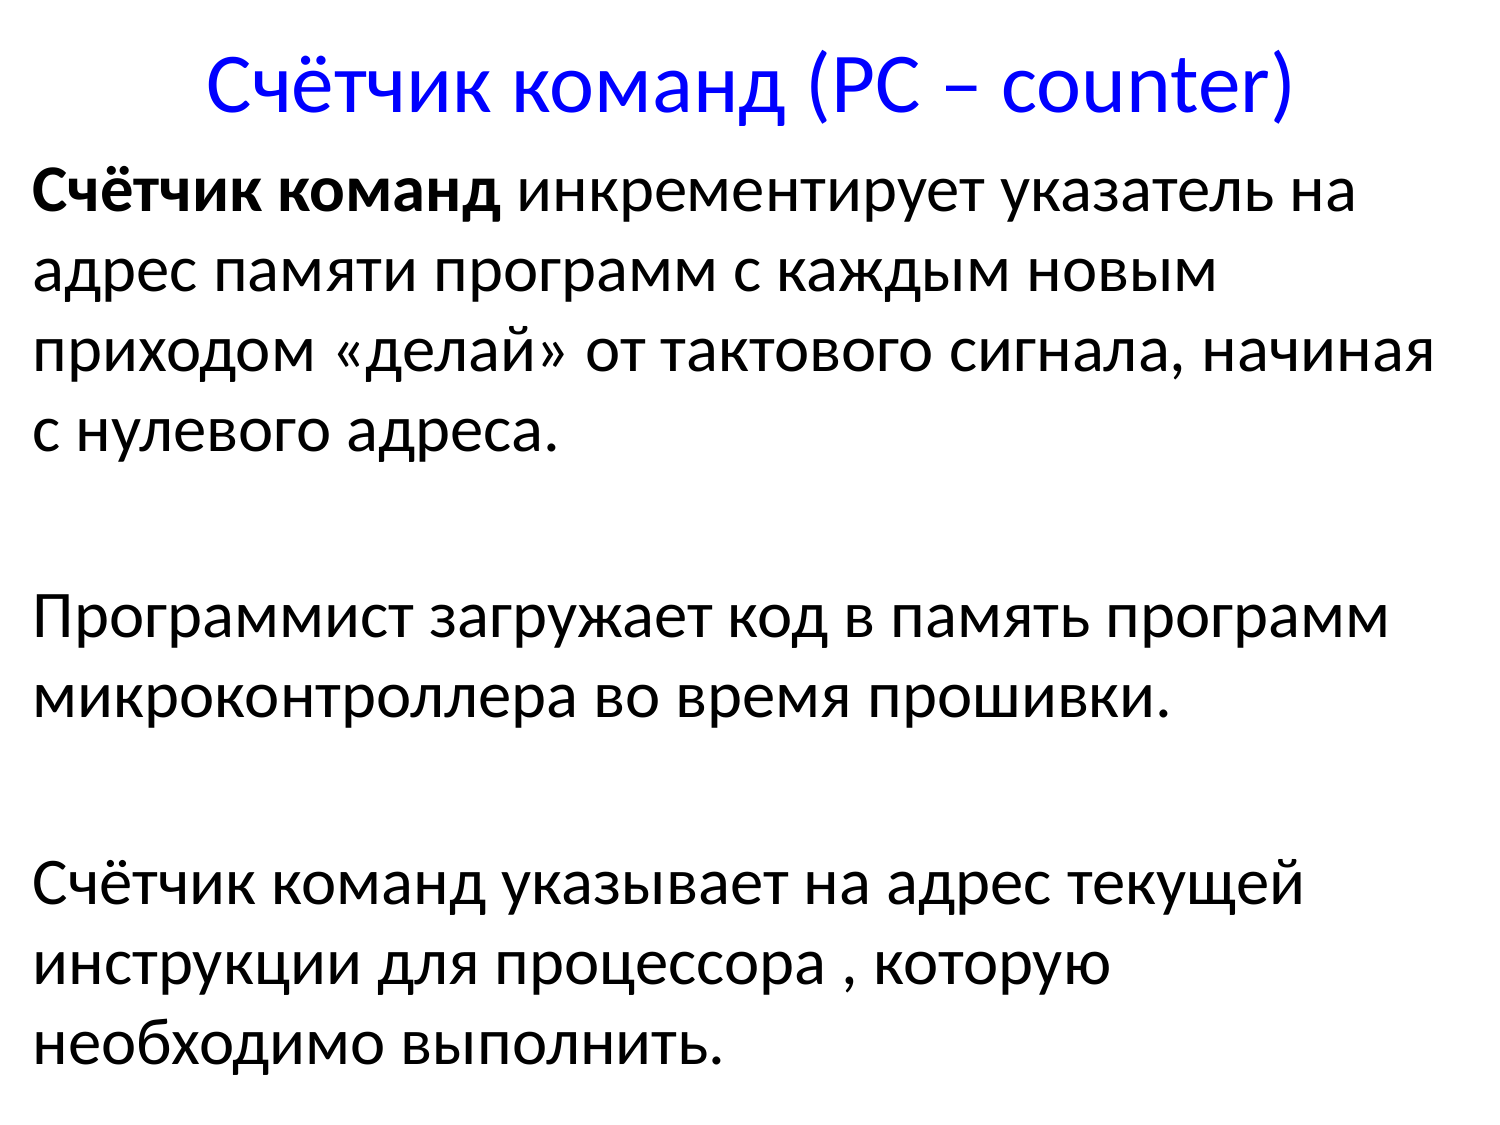

# Счётчик команд (PC – counter)
Счётчик команд инкрементирует указатель на адрес памяти программ с каждым новым приходом «делай» от тактового сигнала, начиная с нулевого адреса.

Программист загружает код в память программ микроконтроллера во время прошивки.

Счётчик команд указывает на адрес текущей инструкции для процессора , которую необходимо выполнить.